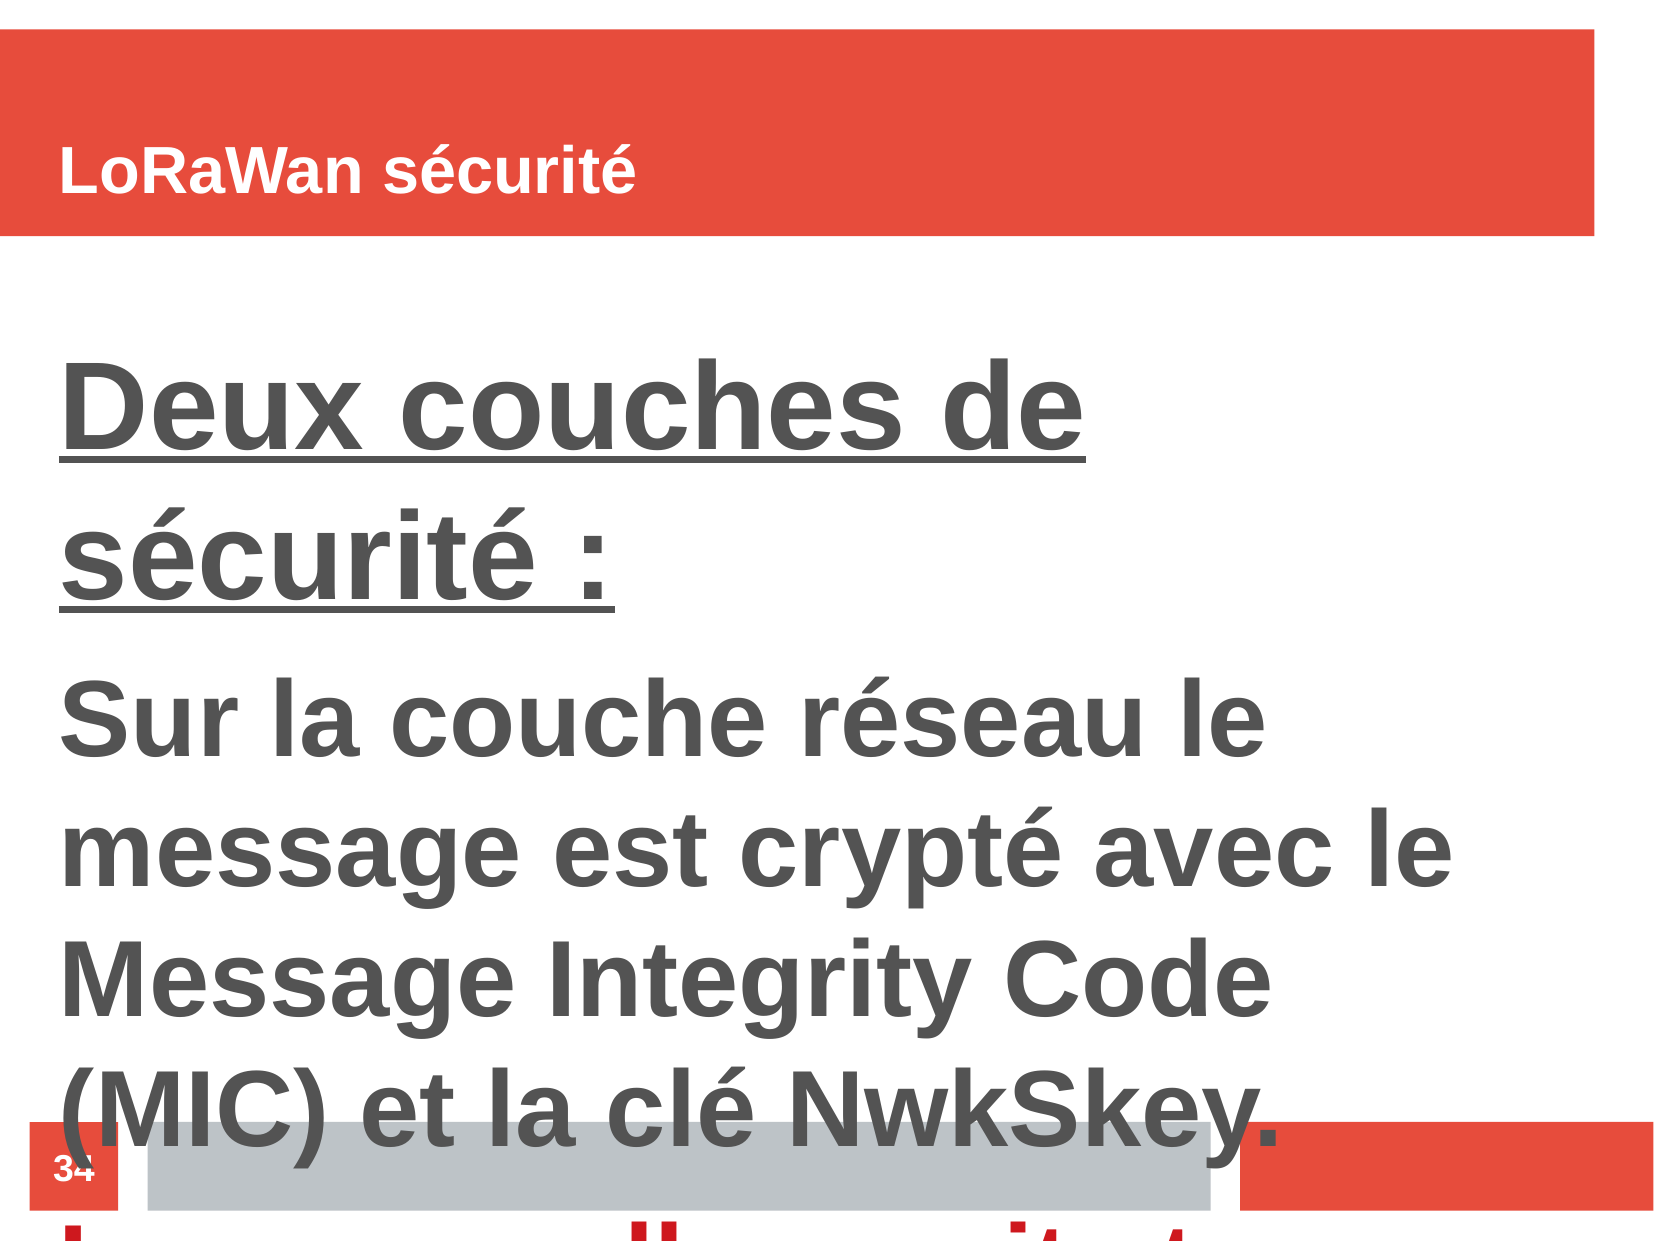

LoRaWan sécurité
Deux couches de sécurité :
Sur la couche réseau le message est crypté avec le Message Integrity Code (MIC) et la clé NwkSkey.
La passerelle recoit et transmet un code crypté au serveur
Les données utiles (Payload) sont sur-cryptées depuis le node jusqu’au serveur d’application avec la clé AppSKey.
Le serveur transmet le payload crypté à l’application

34